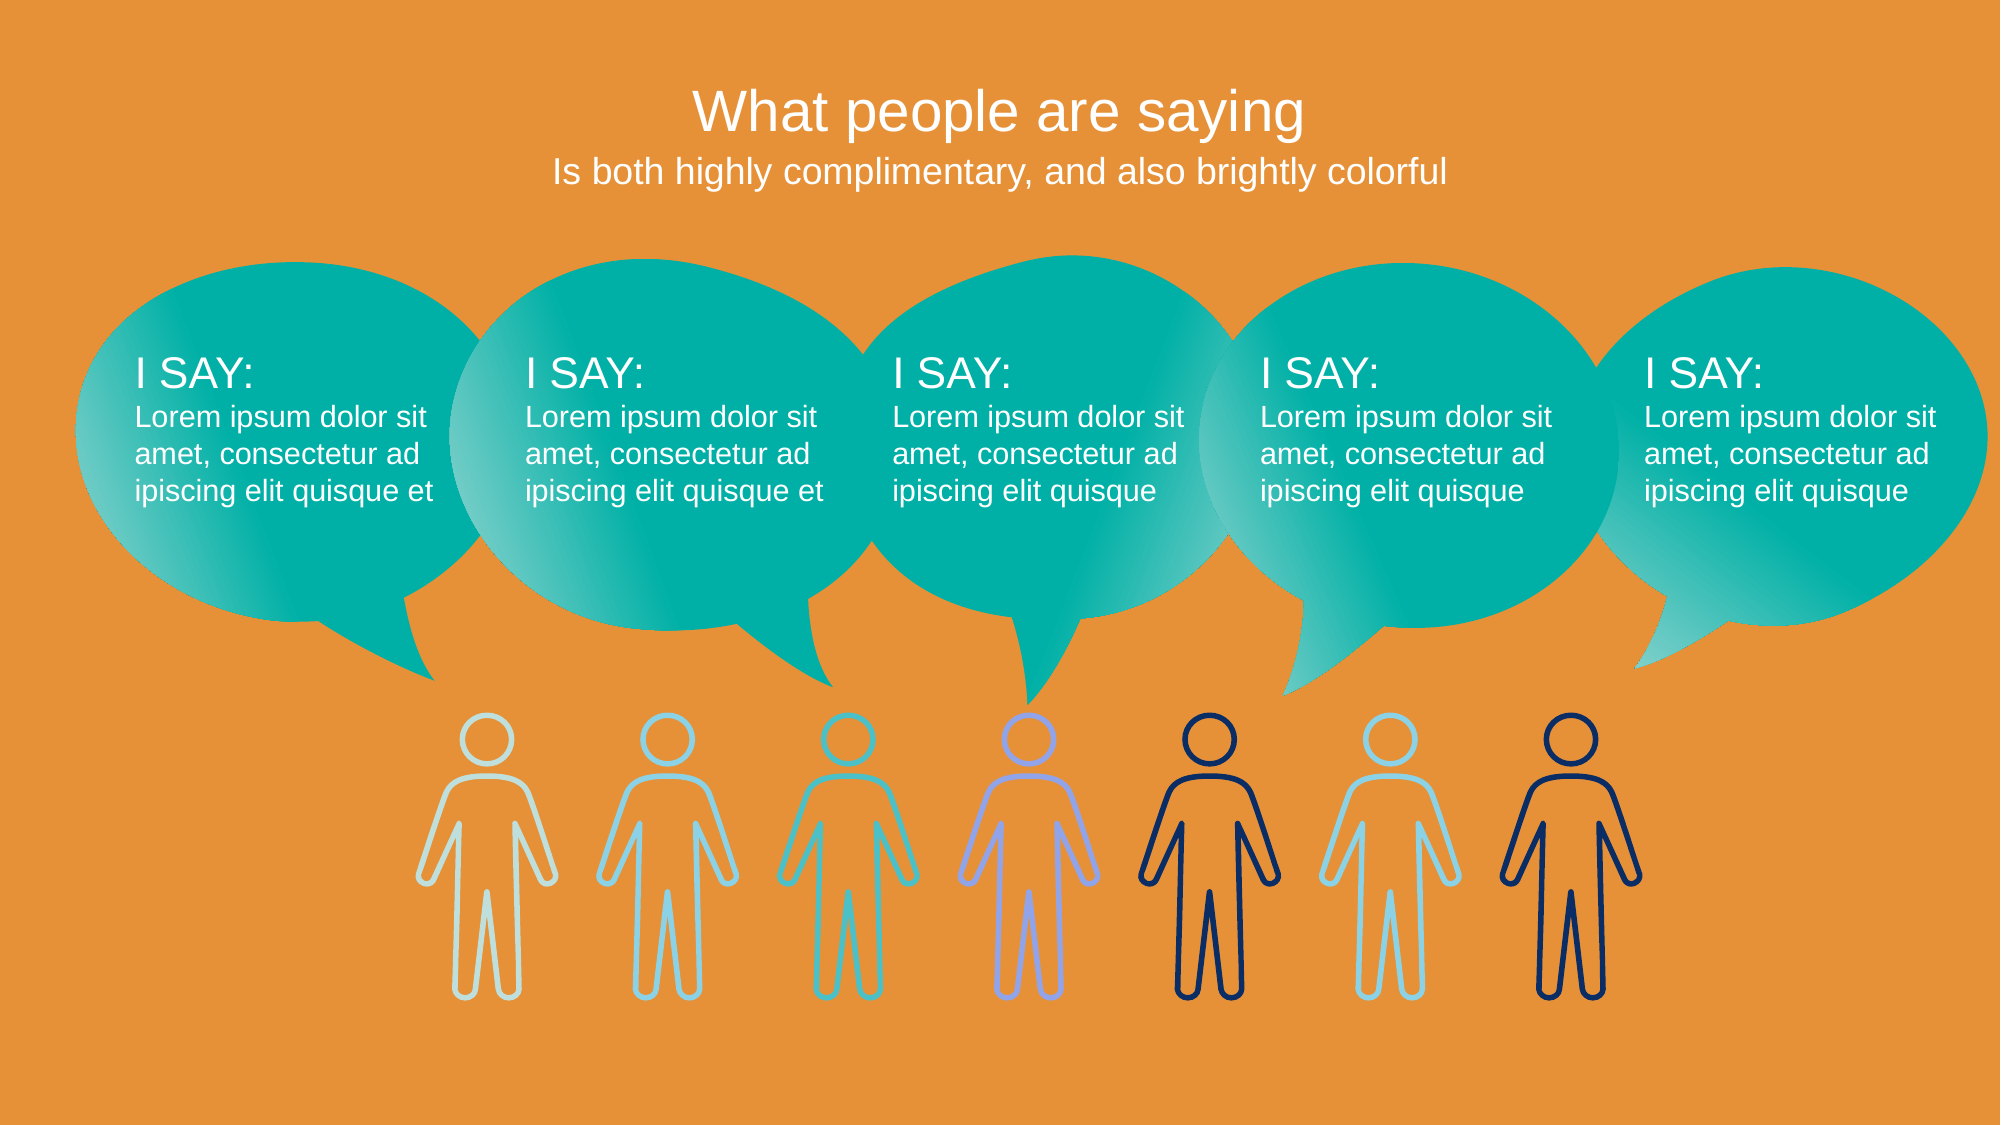

# What people are saying
Is both highly complimentary, and also brightly colorful

I SAY:
Lorem ipsum dolor sit amet, consectetur ad ipiscing elit quisque et
I SAY:
Lorem ipsum dolor sit amet, consectetur ad ipiscing elit quisque et
I SAY:
Lorem ipsum dolor sit amet, consectetur ad ipiscing elit quisque
I SAY:
Lorem ipsum dolor sit amet, consectetur ad ipiscing elit quisque
I SAY:
Lorem ipsum dolor sit amet, consectetur ad ipiscing elit quisque